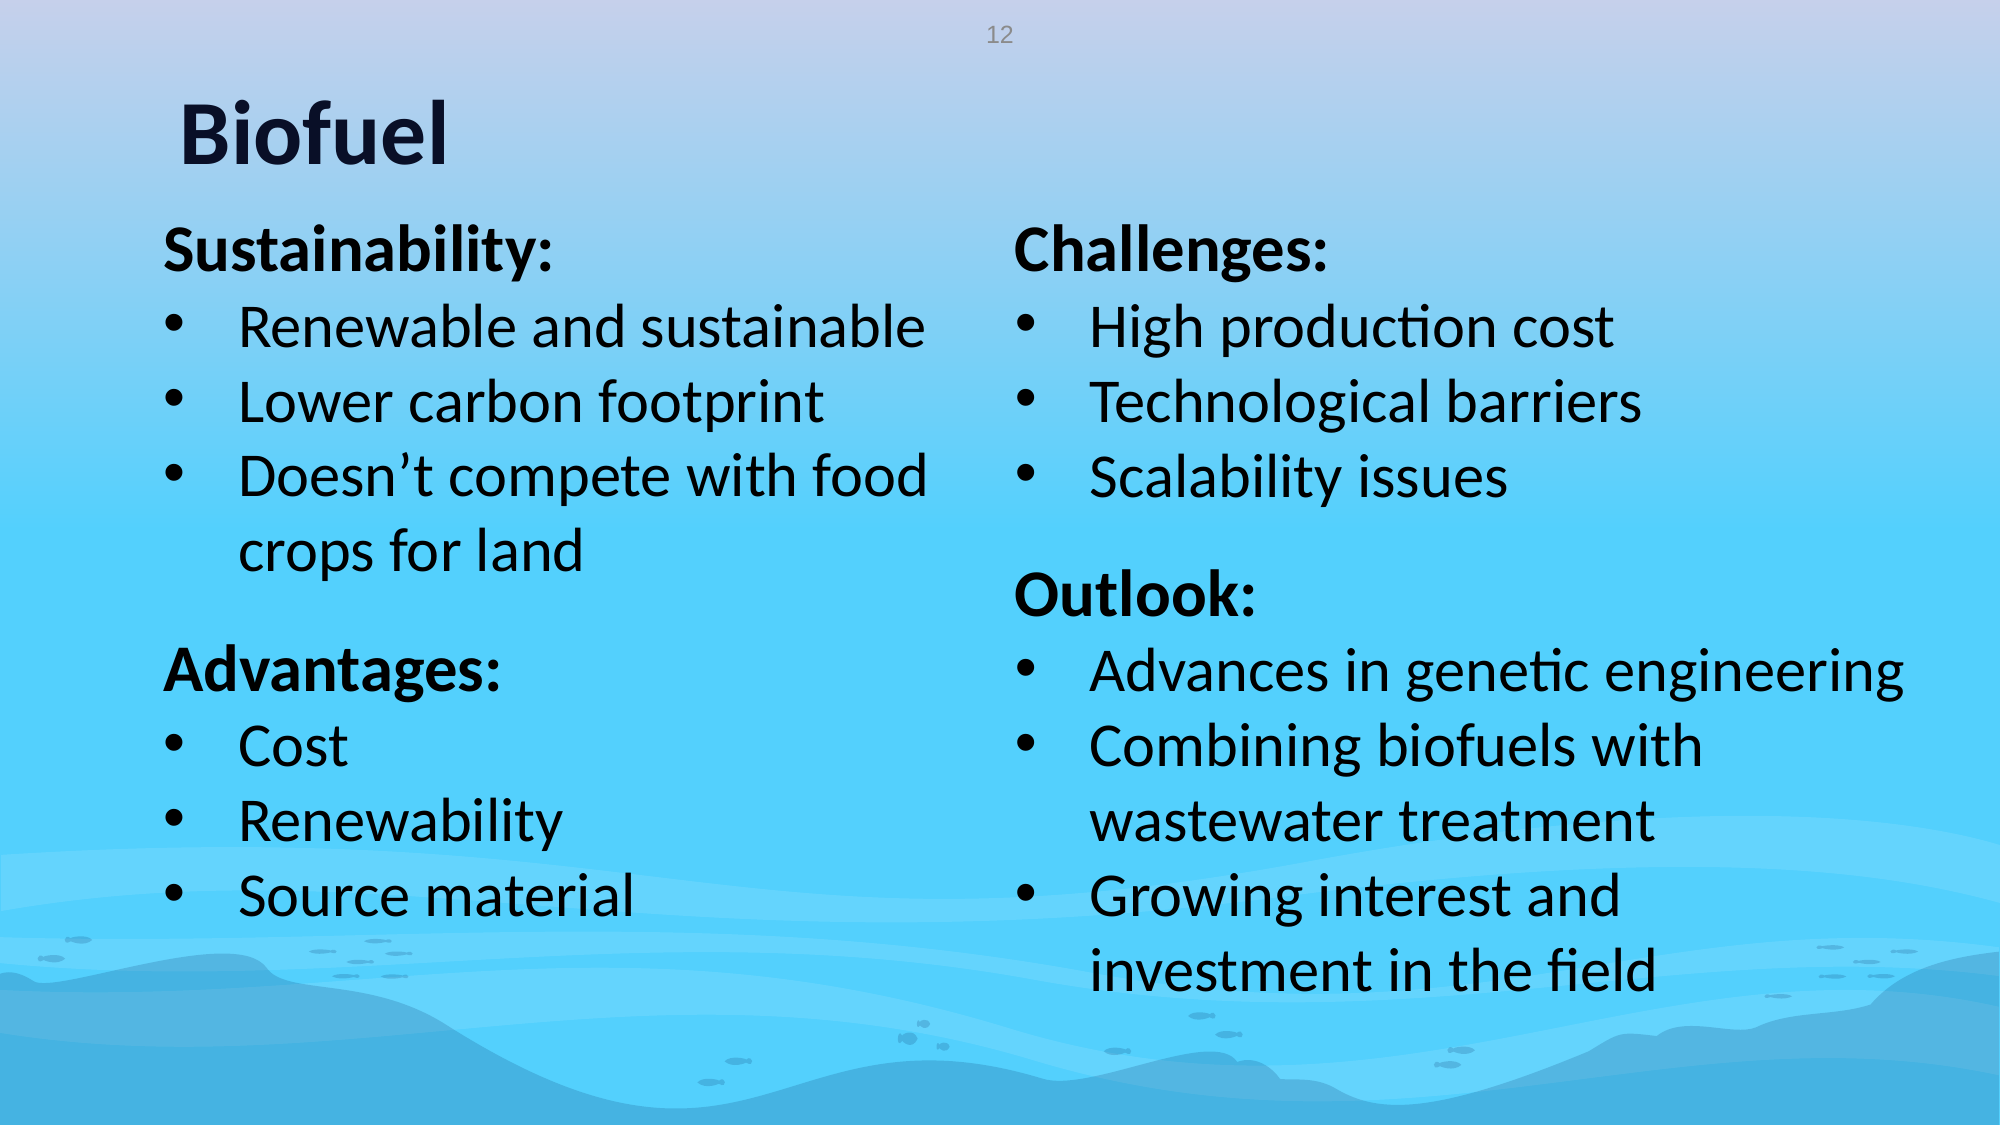

12
Biofuel
Sustainability:
Renewable and sustainable
Lower carbon footprint
Doesn’t compete with food crops for land
Advantages:
Cost
Renewability
Source material
Challenges:
High production cost
Technological barriers
Scalability issues
Outlook:
Advances in genetic engineering
Combining biofuels with wastewater treatment
Growing interest and investment in the field